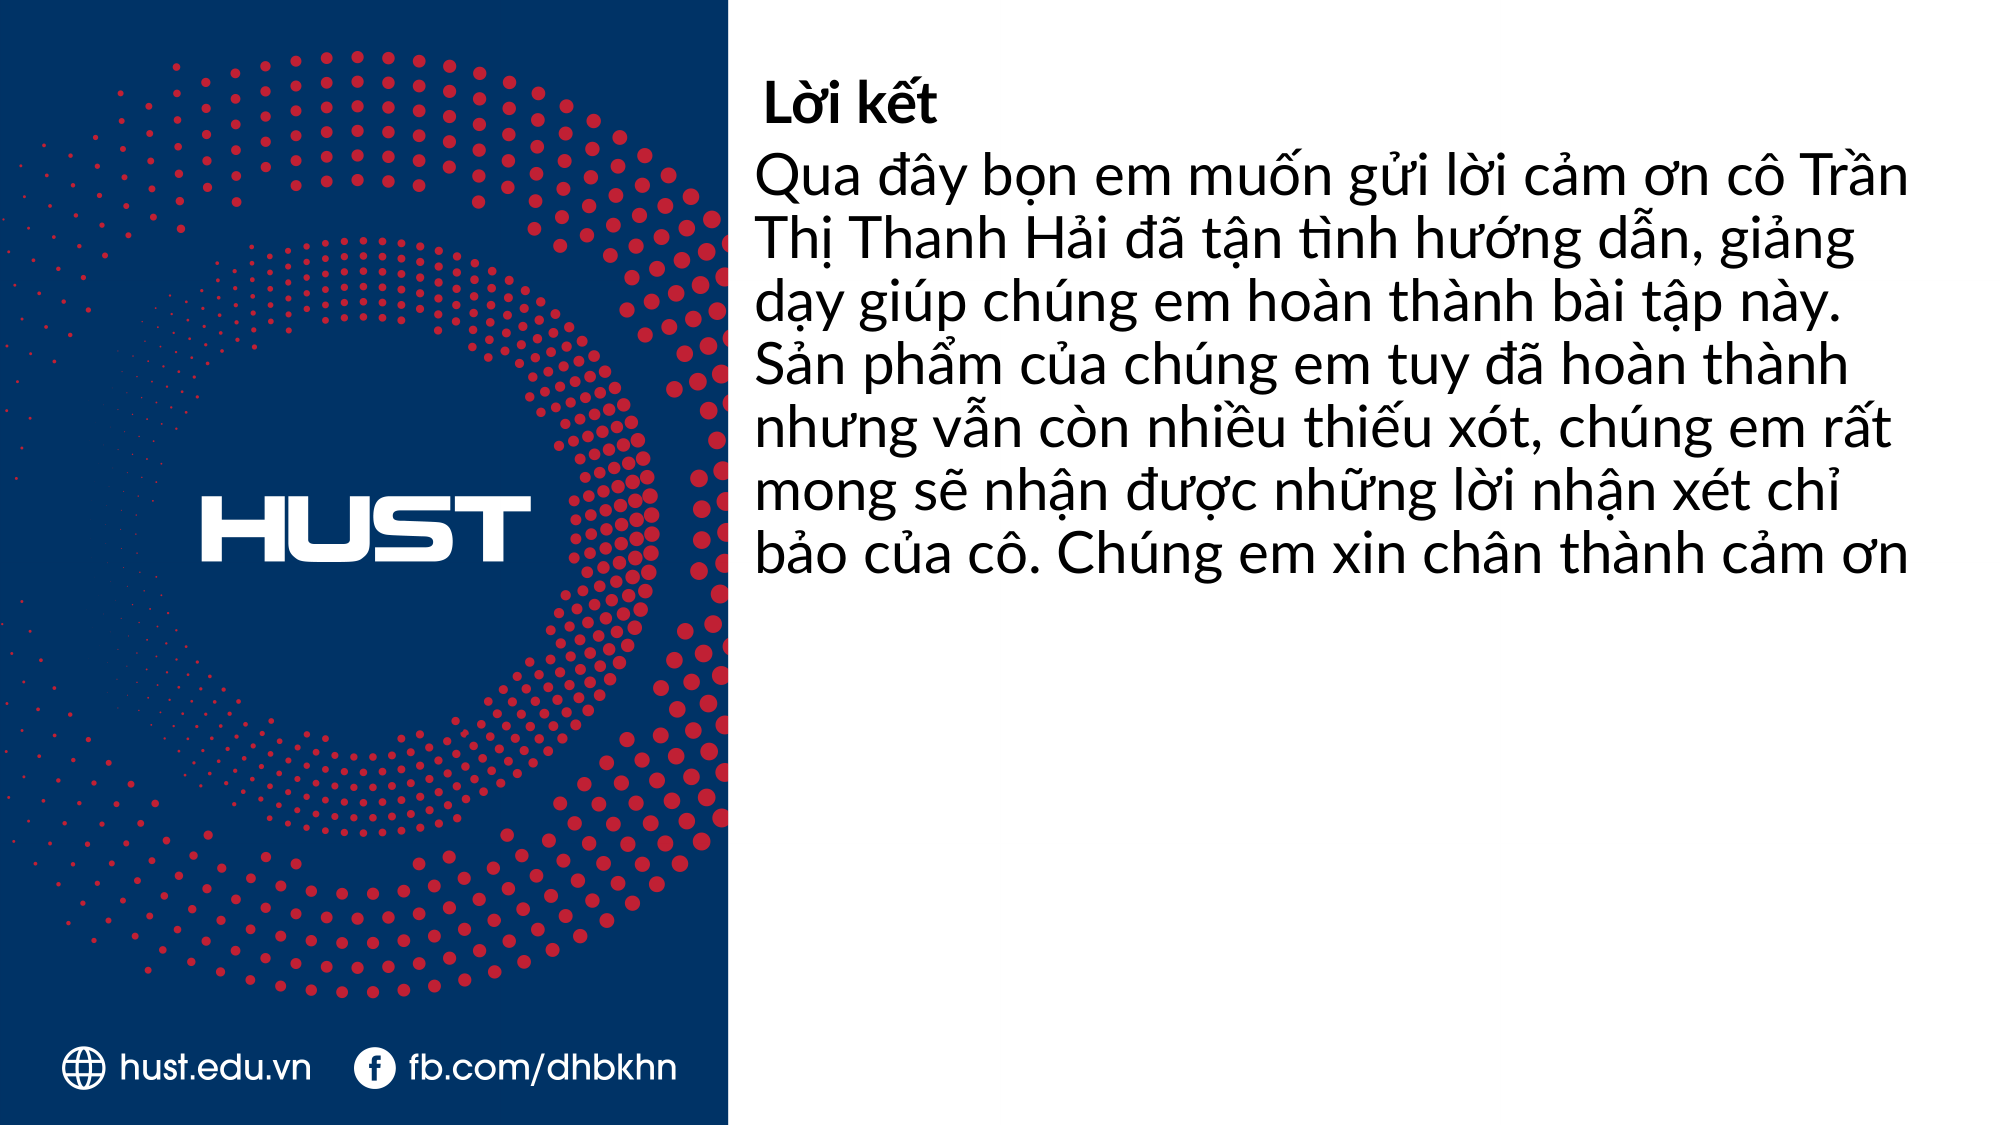

# Lời kết
Qua đây bọn em muốn gửi lời cảm ơn cô Trần Thị Thanh Hải đã tận tình hướng dẫn, giảng dạy giúp chúng em hoàn thành bài tập này. Sản phẩm của chúng em tuy đã hoàn thành nhưng vẫn còn nhiều thiếu xót, chúng em rất mong sẽ nhận được những lời nhận xét chỉ bảo của cô. Chúng em xin chân thành cảm ơn
17